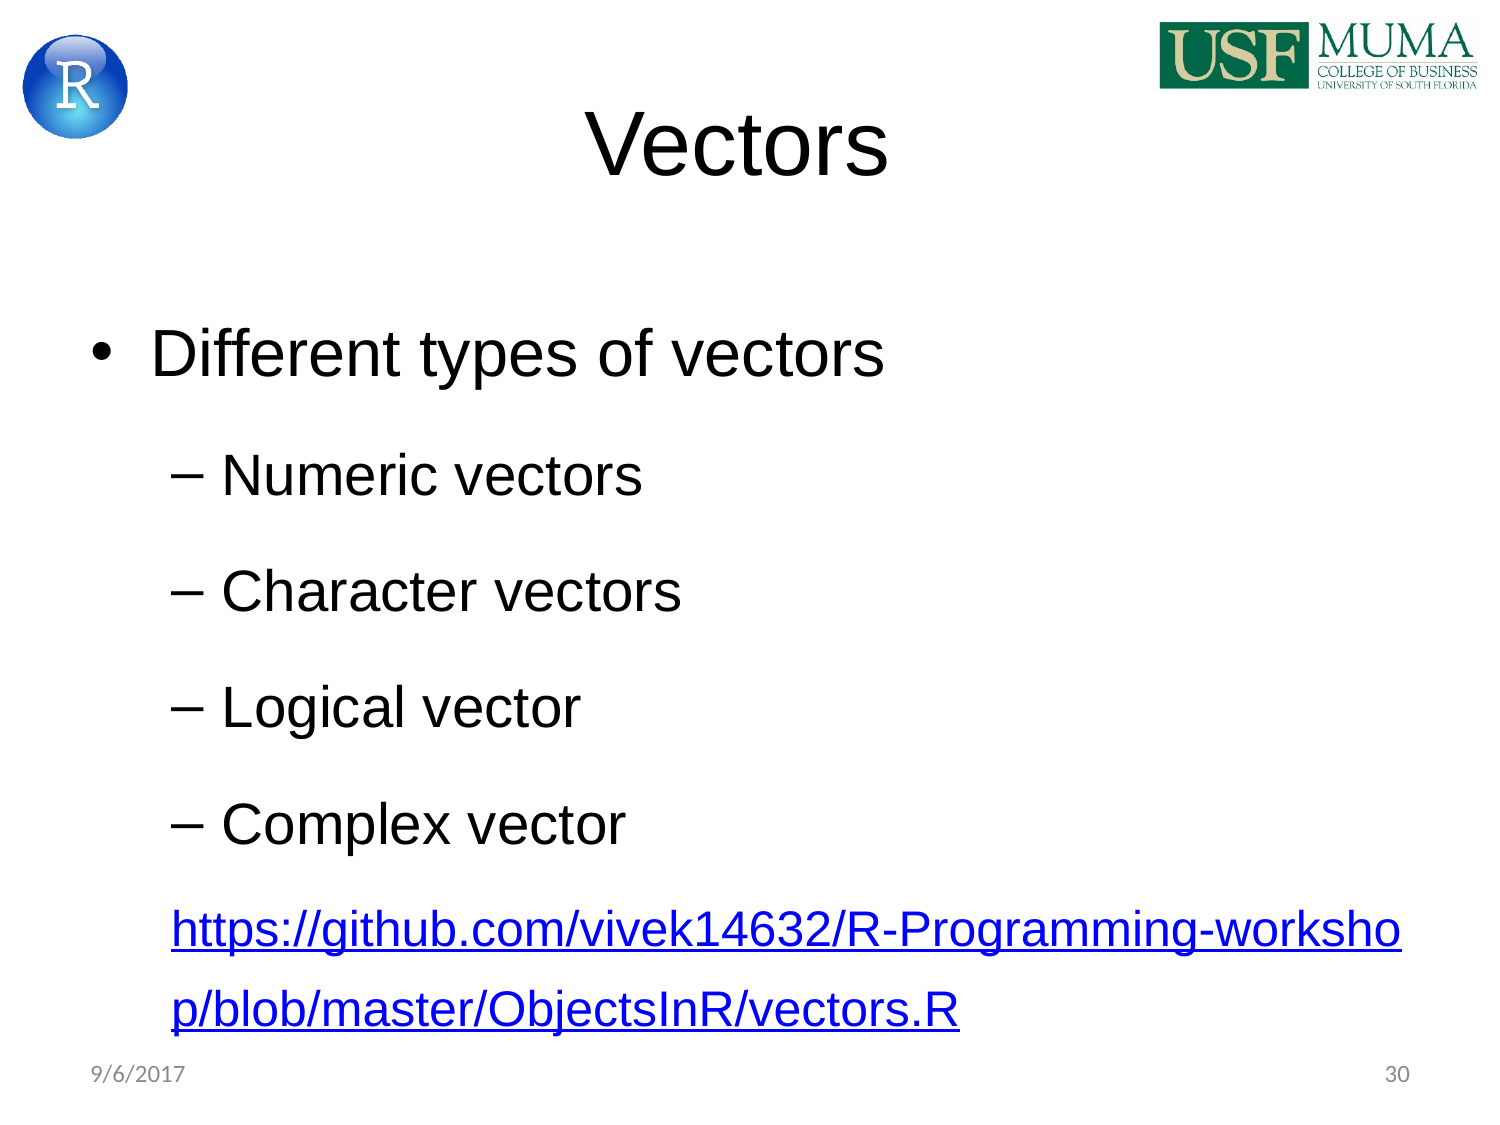

# Vectors
Different types of vectors
Numeric vectors
Character vectors
Logical vector
Complex vector
https://github.com/vivek14632/R-Programming-workshop/blob/master/ObjectsInR/vectors.R

9/6/2017
30